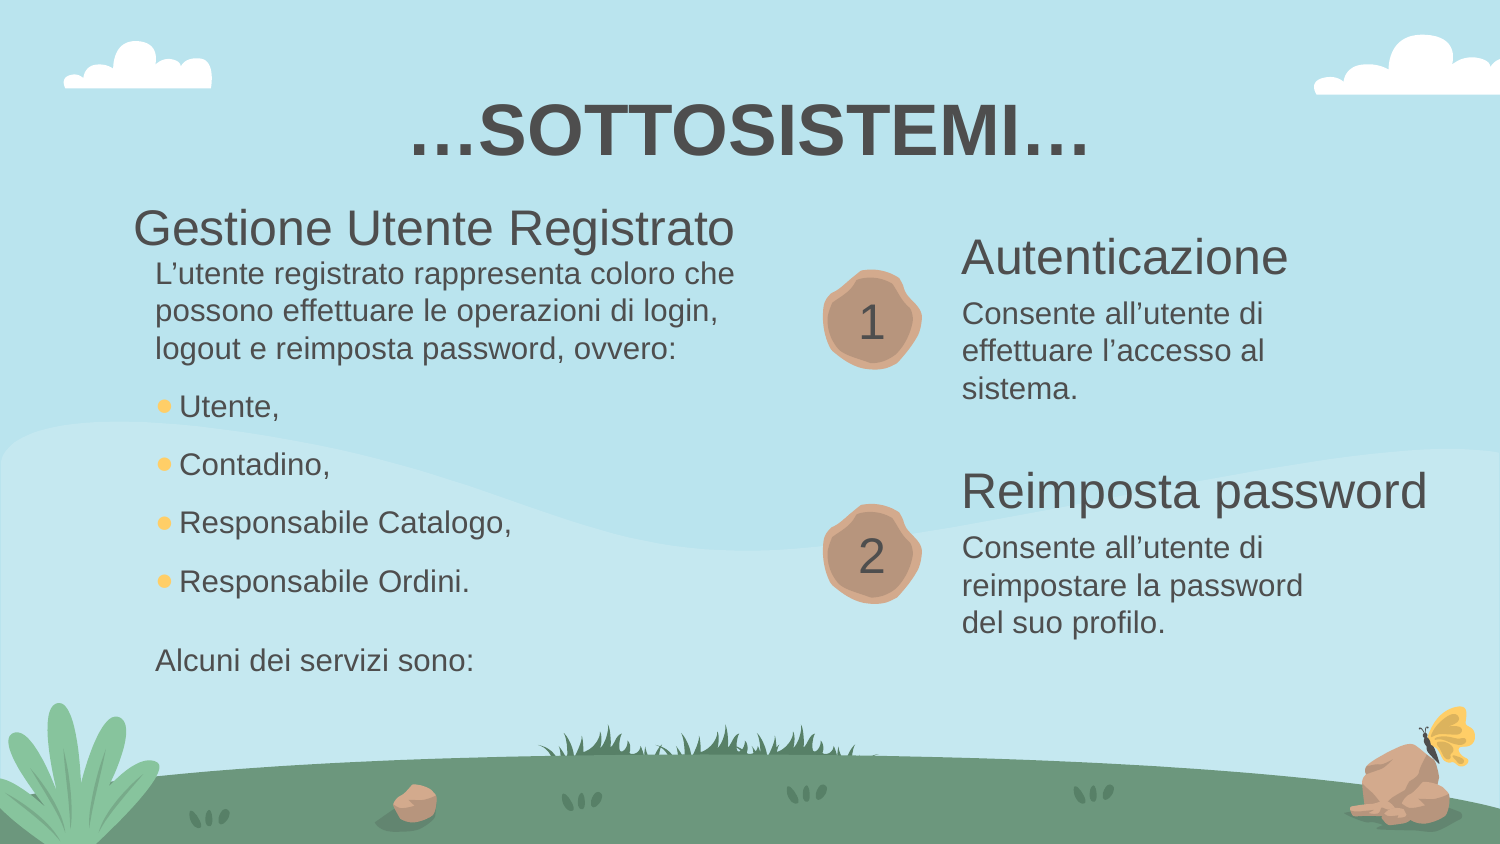

# …SOTTOSISTEMI…
Gestione Utente Registrato
Autenticazione
L’utente registrato rappresenta coloro che possono effettuare le operazioni di login, logout e reimposta password, ovvero:
Utente,
Contadino,
Responsabile Catalogo,
Responsabile Ordini.
Alcuni dei servizi sono:

Consente all’utente di effettuare l’accesso al sistema.
1
Reimposta password

Consente all’utente di reimpostare la password del suo profilo.
2